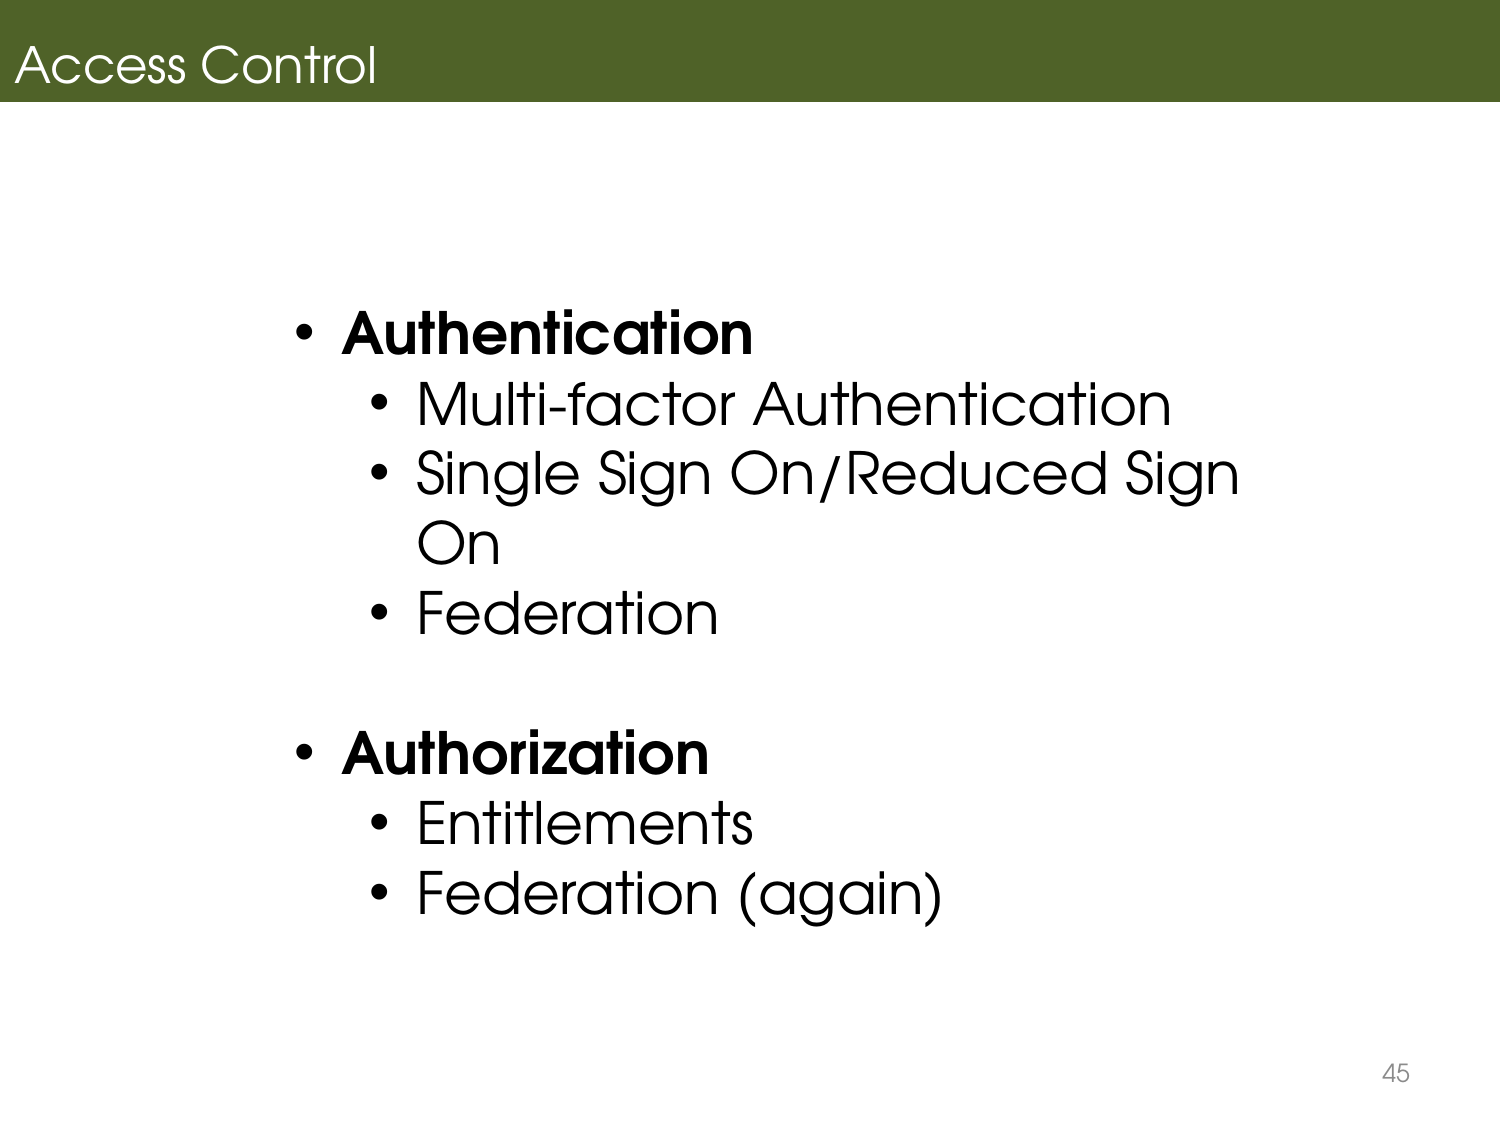

Access Control
Authentication
Multi-factor Authentication
Single Sign On/Reduced Sign On
Federation

Authorization
Entitlements
Federation (again)

45